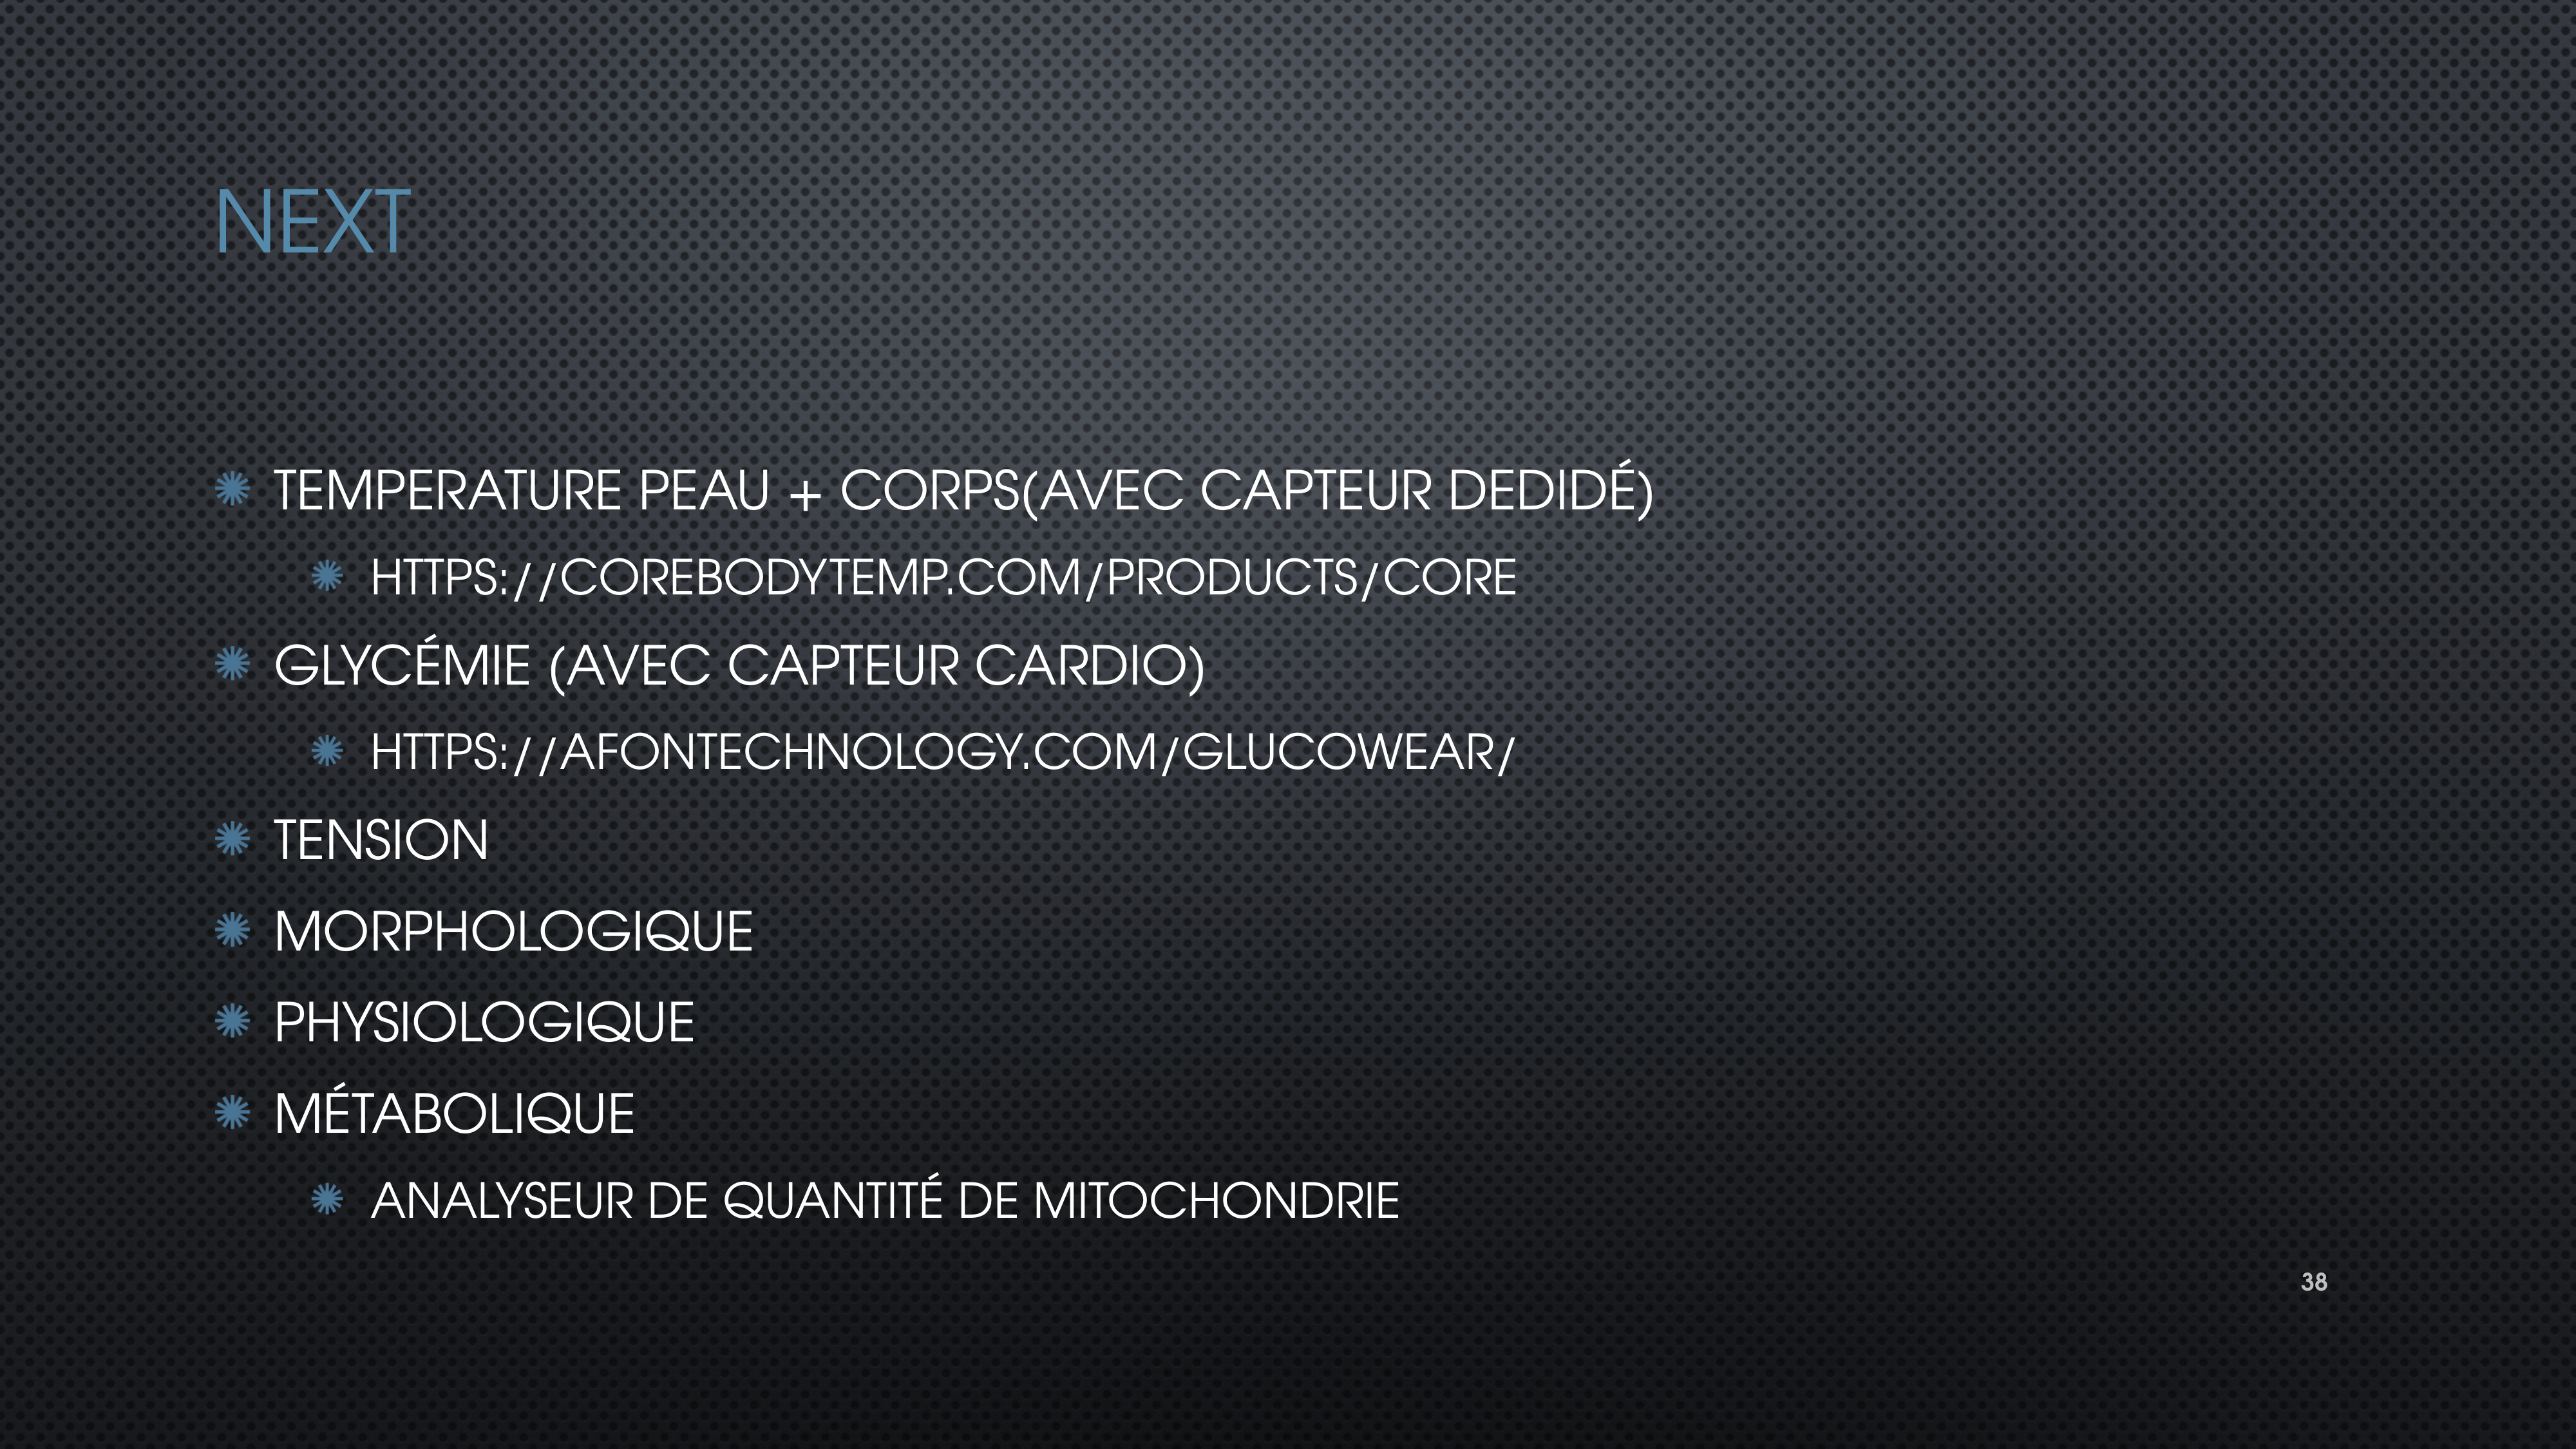

# Next
Temperature peau + corps(avec capteur dedidé)
https://corebodytemp.com/products/core
Glycémie (avec capteur cardio)
https://afontechnology.com/glucowear/
Tension
Morphologique
Physiologique
Métabolique
Analyseur de quantité de mitochondrie
38